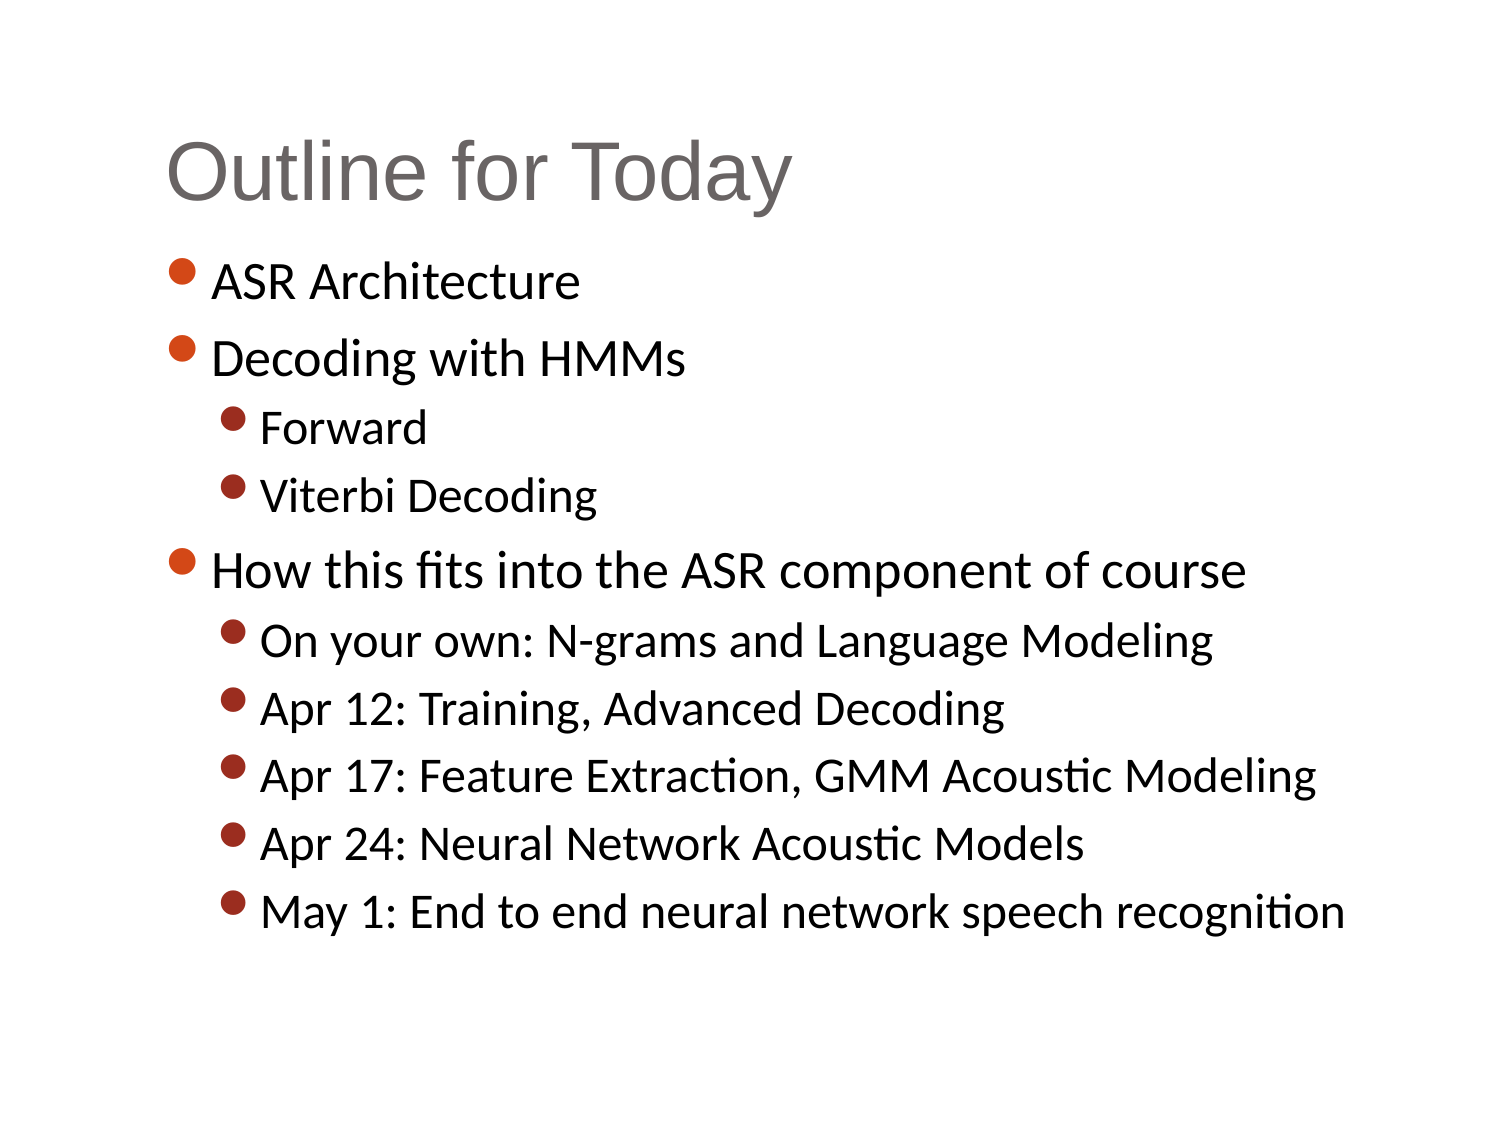

# Outline for Today
ASR Architecture
Decoding with HMMs
Forward
Viterbi Decoding
How this fits into the ASR component of course
On your own: N-grams and Language Modeling
Apr 12: Training, Advanced Decoding
Apr 17: Feature Extraction, GMM Acoustic Modeling
Apr 24: Neural Network Acoustic Models
May 1: End to end neural network speech recognition